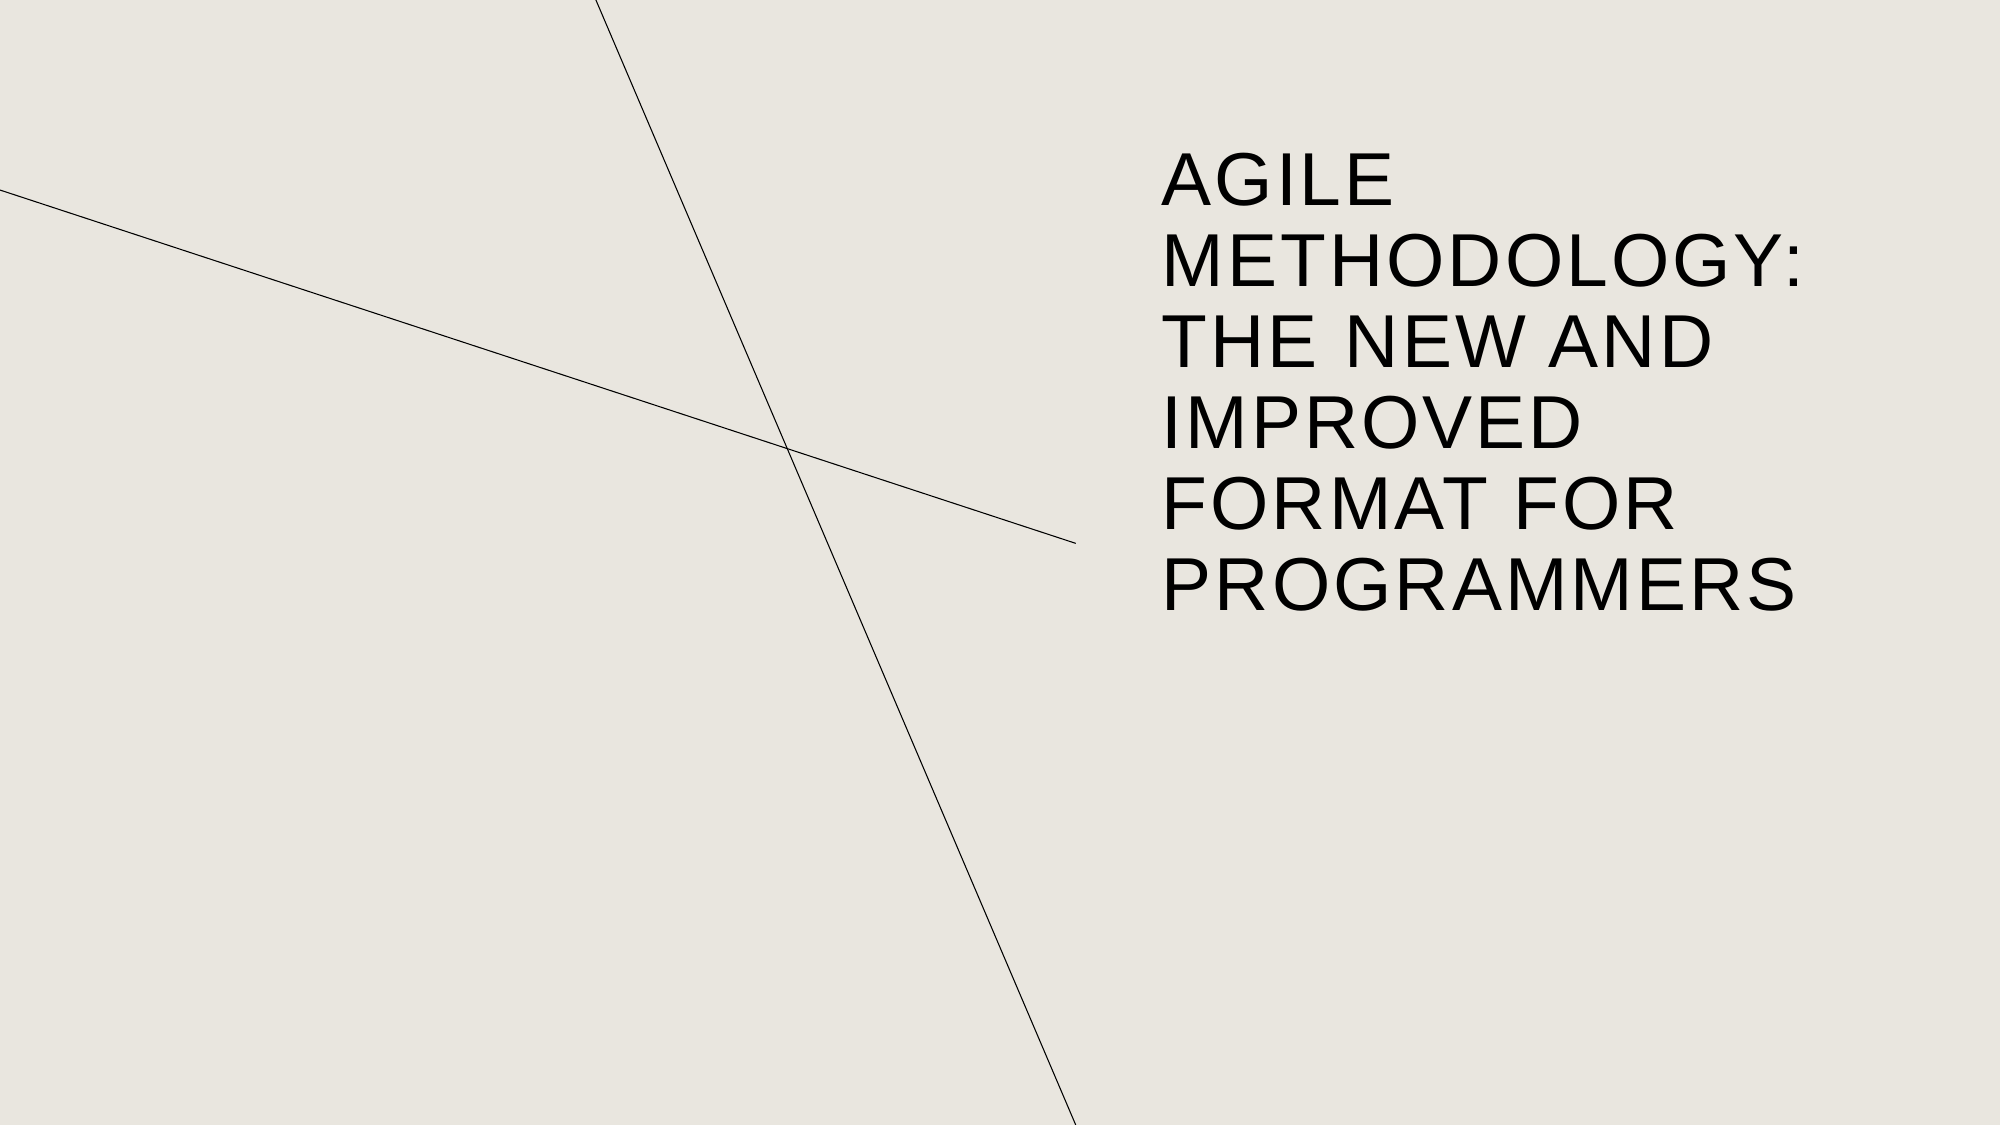

# Agile Methodology: The new and Improved Format for Programmers